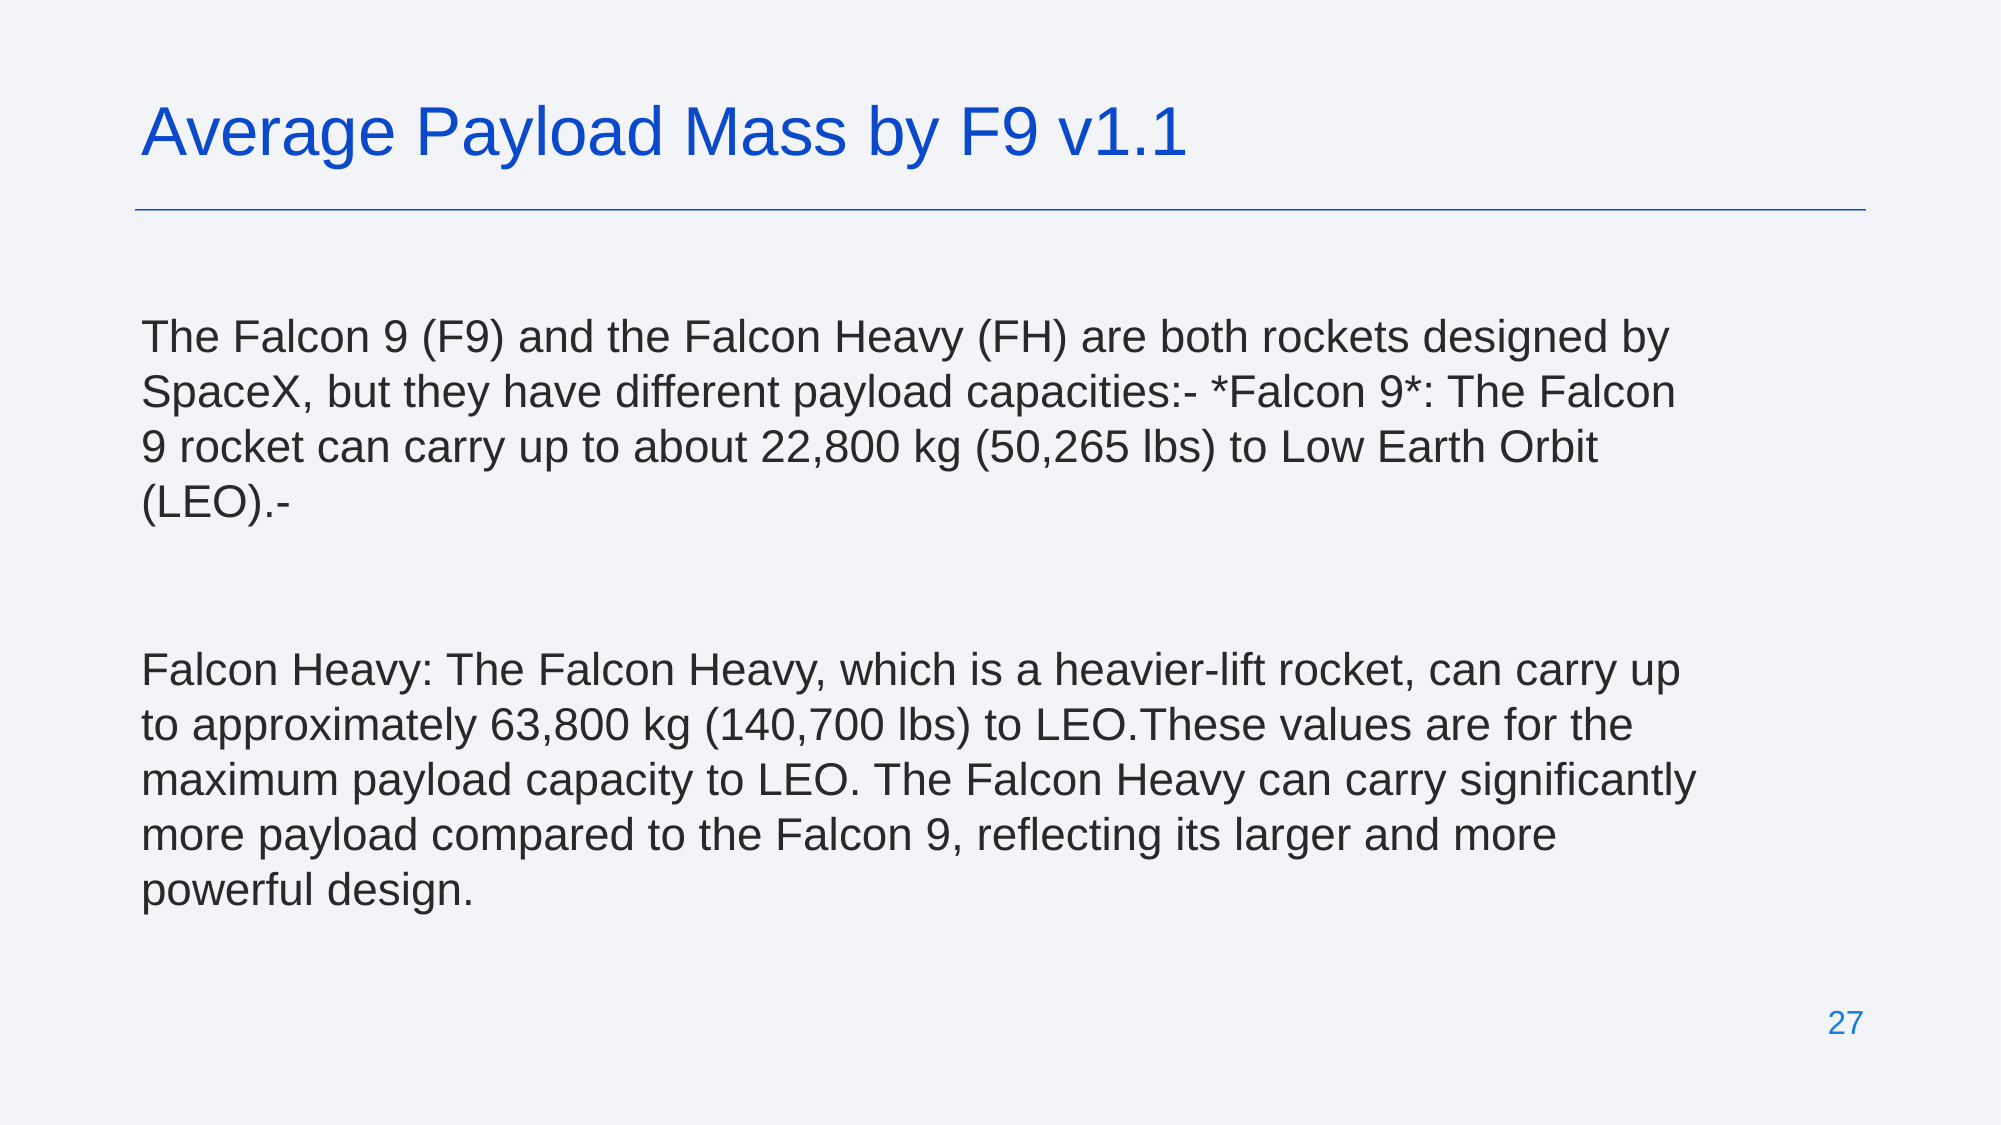

Average Payload Mass by F9 v1.1
The Falcon 9 (F9) and the Falcon Heavy (FH) are both rockets designed by SpaceX, but they have different payload capacities:- *Falcon 9*: The Falcon 9 rocket can carry up to about 22,800 kg (50,265 lbs) to Low Earth Orbit (LEO).-

Falcon Heavy: The Falcon Heavy, which is a heavier-lift rocket, can carry up to approximately 63,800 kg (140,700 lbs) to LEO.These values are for the maximum payload capacity to LEO. The Falcon Heavy can carry significantly more payload compared to the Falcon 9, reflecting its larger and more powerful design.
27